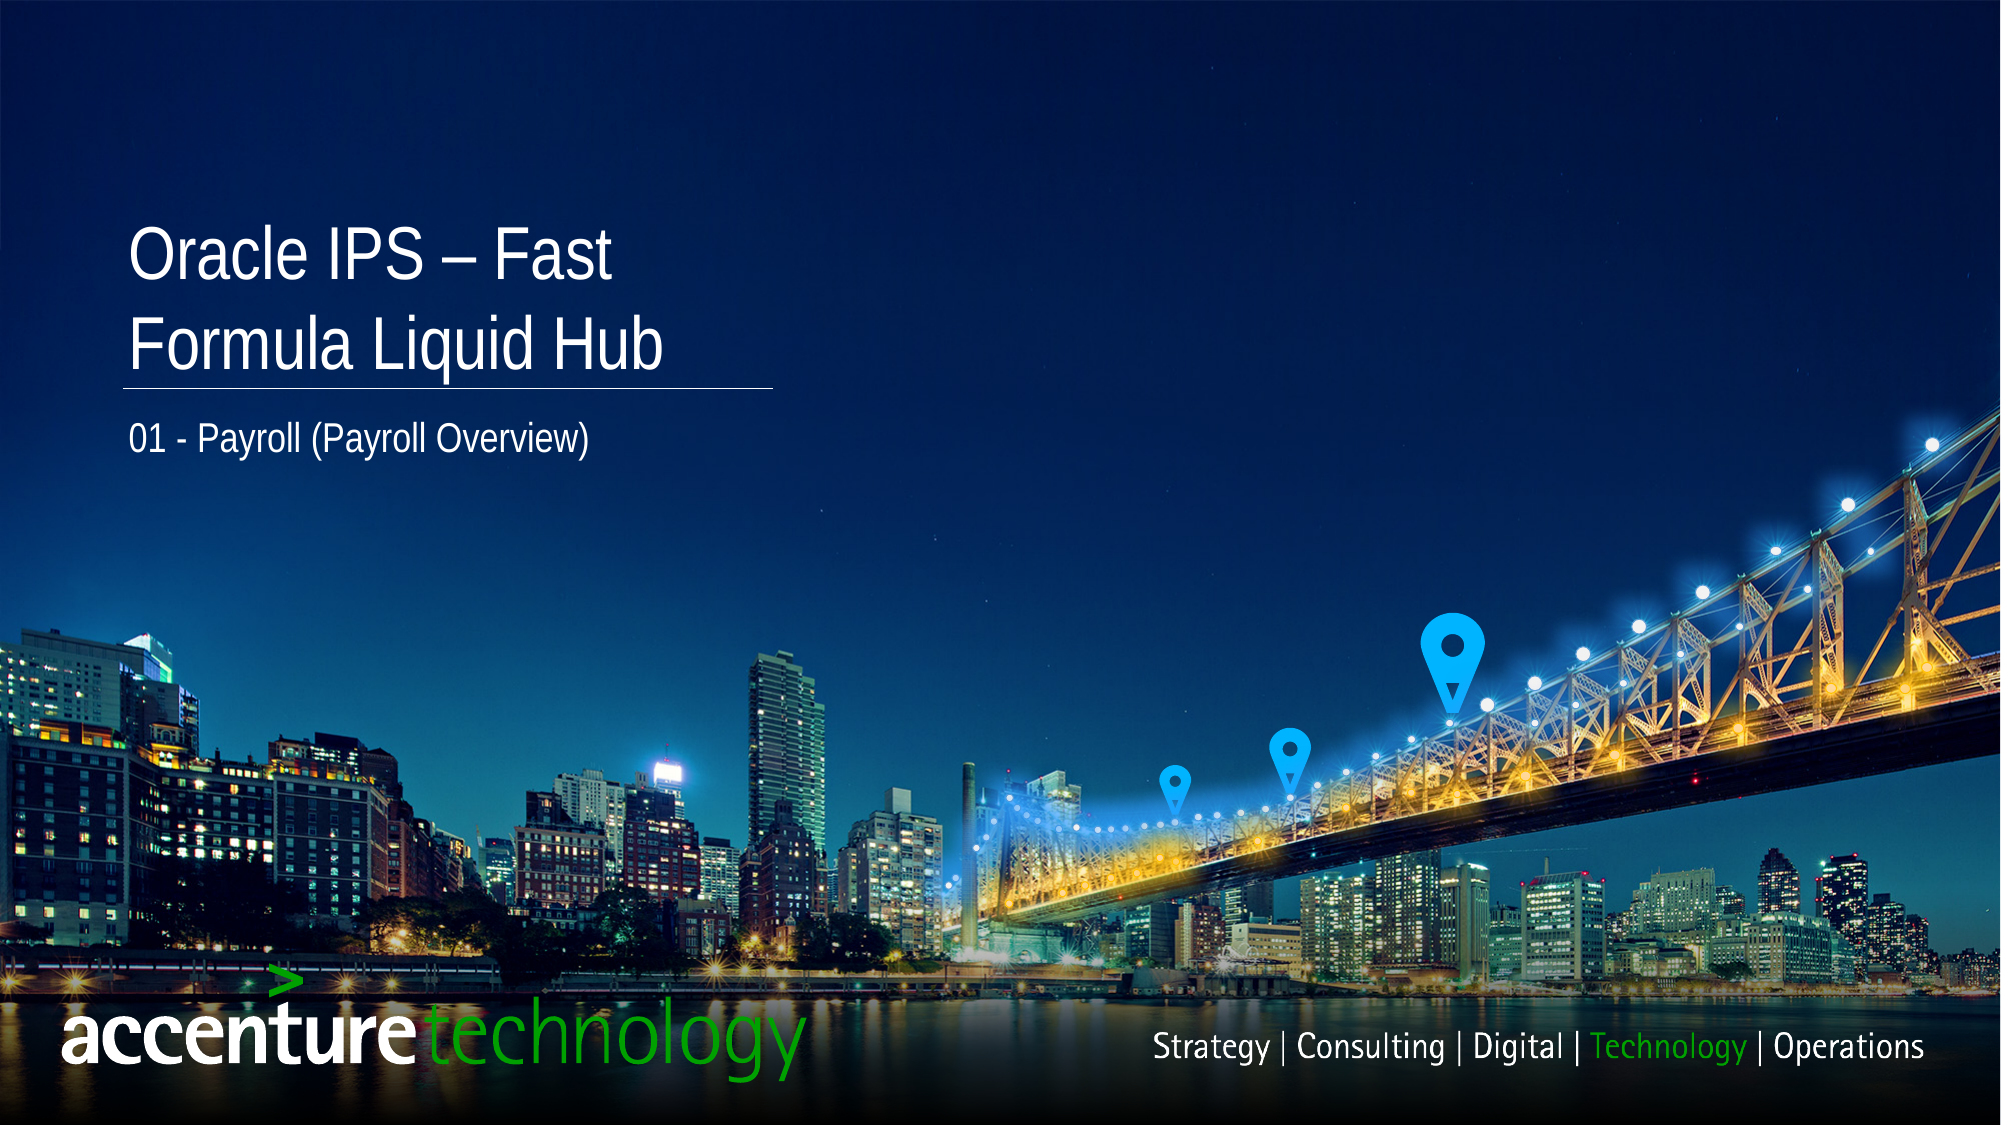

Oracle IPS – Fast Formula Liquid Hub
01 - Payroll (Payroll Overview)